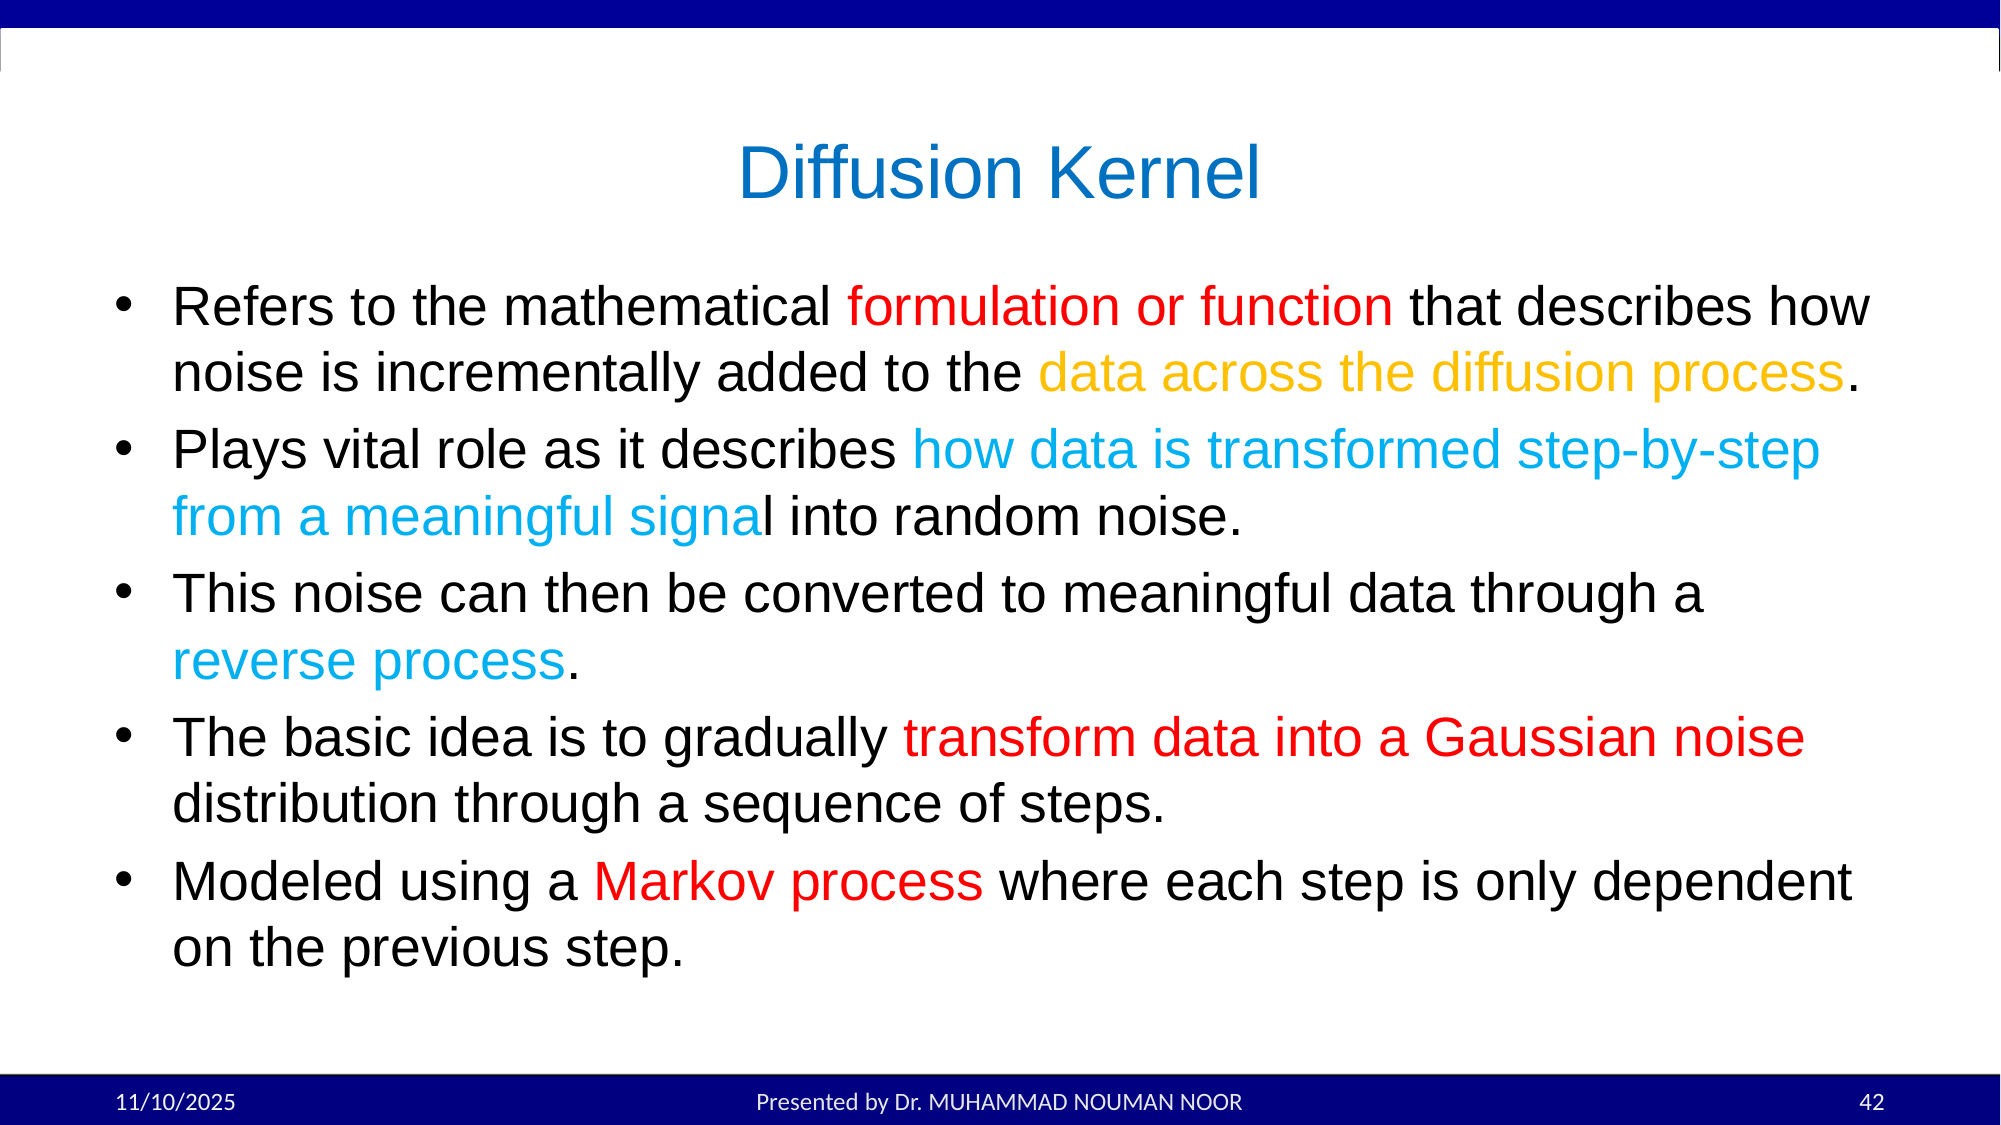

# Diffusion Kernel
Refers to the mathematical formulation or function that describes how noise is incrementally added to the data across the diffusion process.
Plays vital role as it describes how data is transformed step-by-step from a meaningful signal into random noise.
This noise can then be converted to meaningful data through a reverse process.
The basic idea is to gradually transform data into a Gaussian noise distribution through a sequence of steps.
Modeled using a Markov process where each step is only dependent on the previous step.
11/10/2025
Presented by Dr. MUHAMMAD NOUMAN NOOR
42